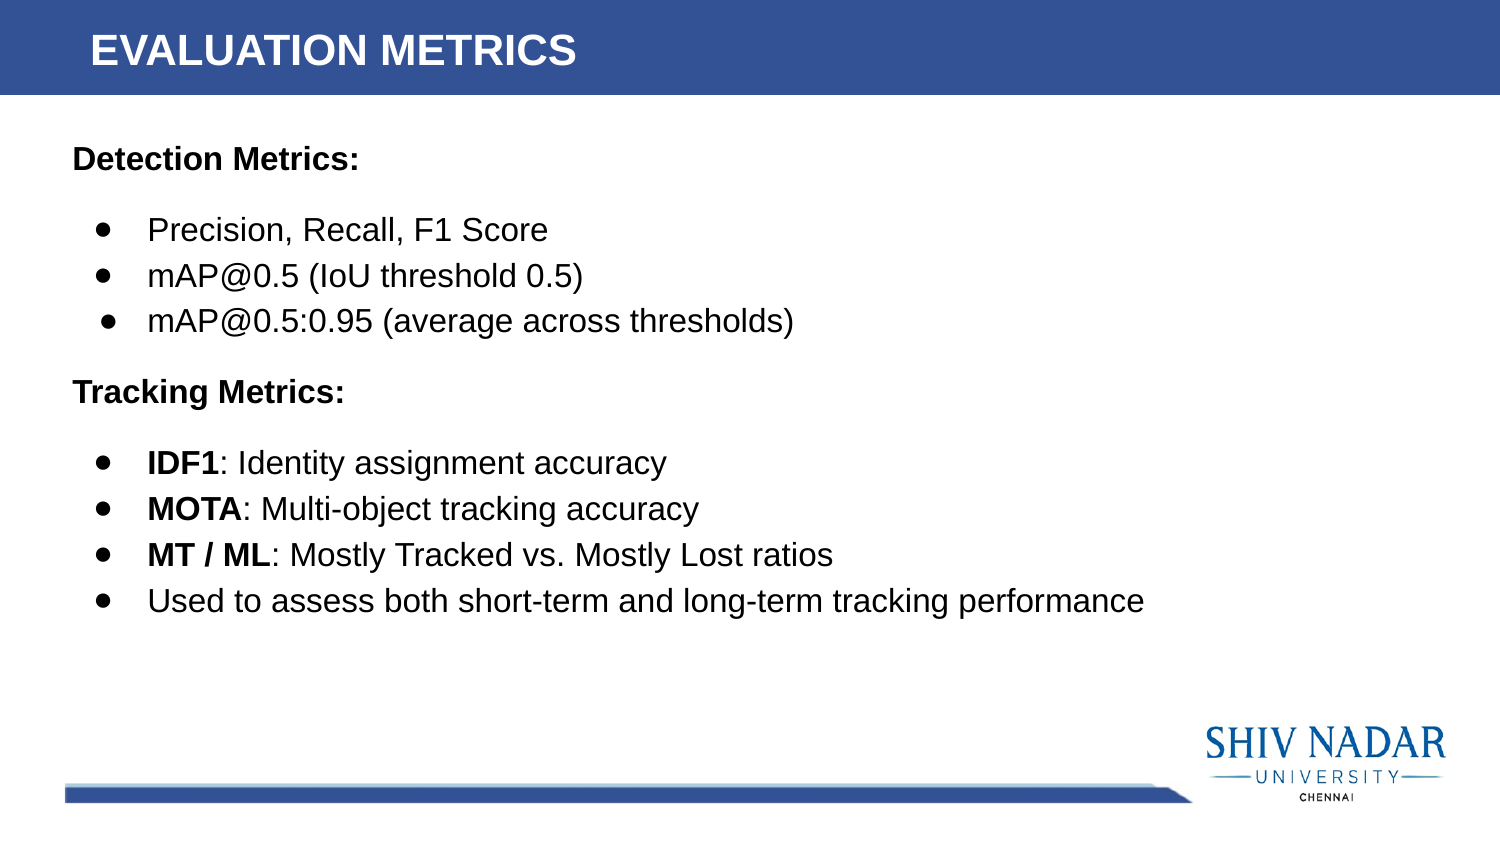

EVALUATION METRICS
Detection Metrics:
Precision, Recall, F1 Score
mAP@0.5 (IoU threshold 0.5)
mAP@0.5:0.95 (average across thresholds)
Tracking Metrics:
IDF1: Identity assignment accuracy
MOTA: Multi-object tracking accuracy
MT / ML: Mostly Tracked vs. Mostly Lost ratios
Used to assess both short-term and long-term tracking performance